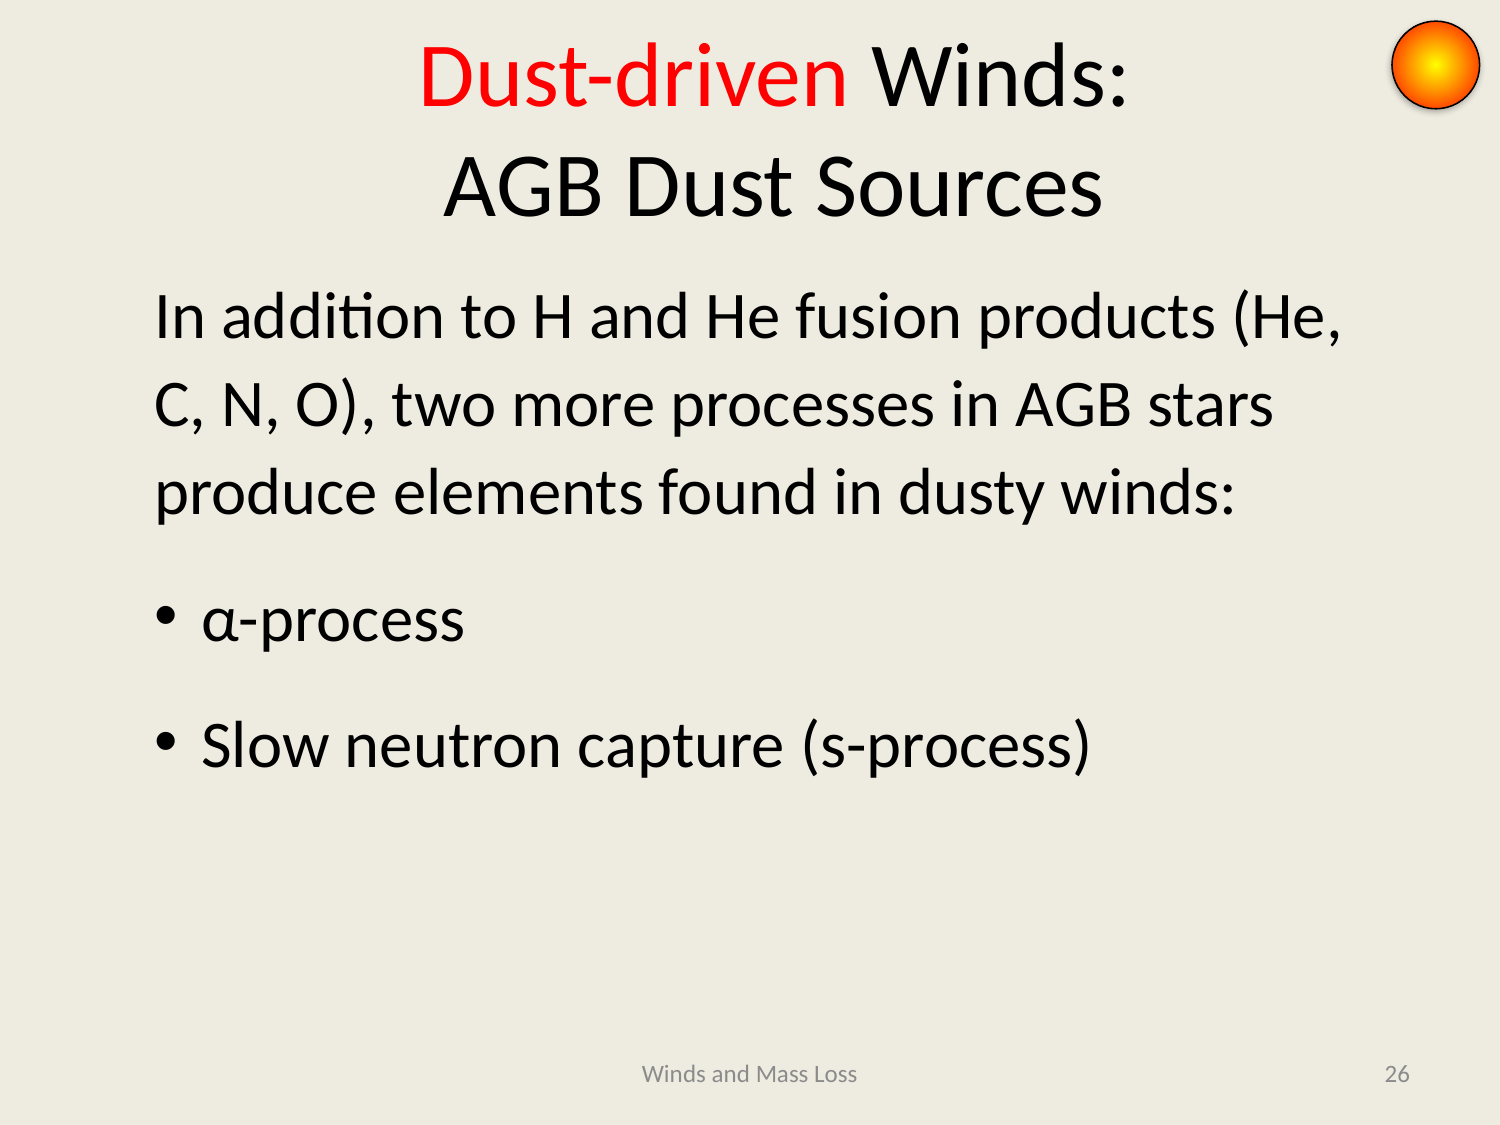

Dust-driven Winds:
AGB Dust Sources

In addition to H and He fusion products (He, C, N, O), two more processes in AGB stars produce elements found in dusty winds:
α-process
Slow neutron capture (s-process)

Winds and Mass Loss
26